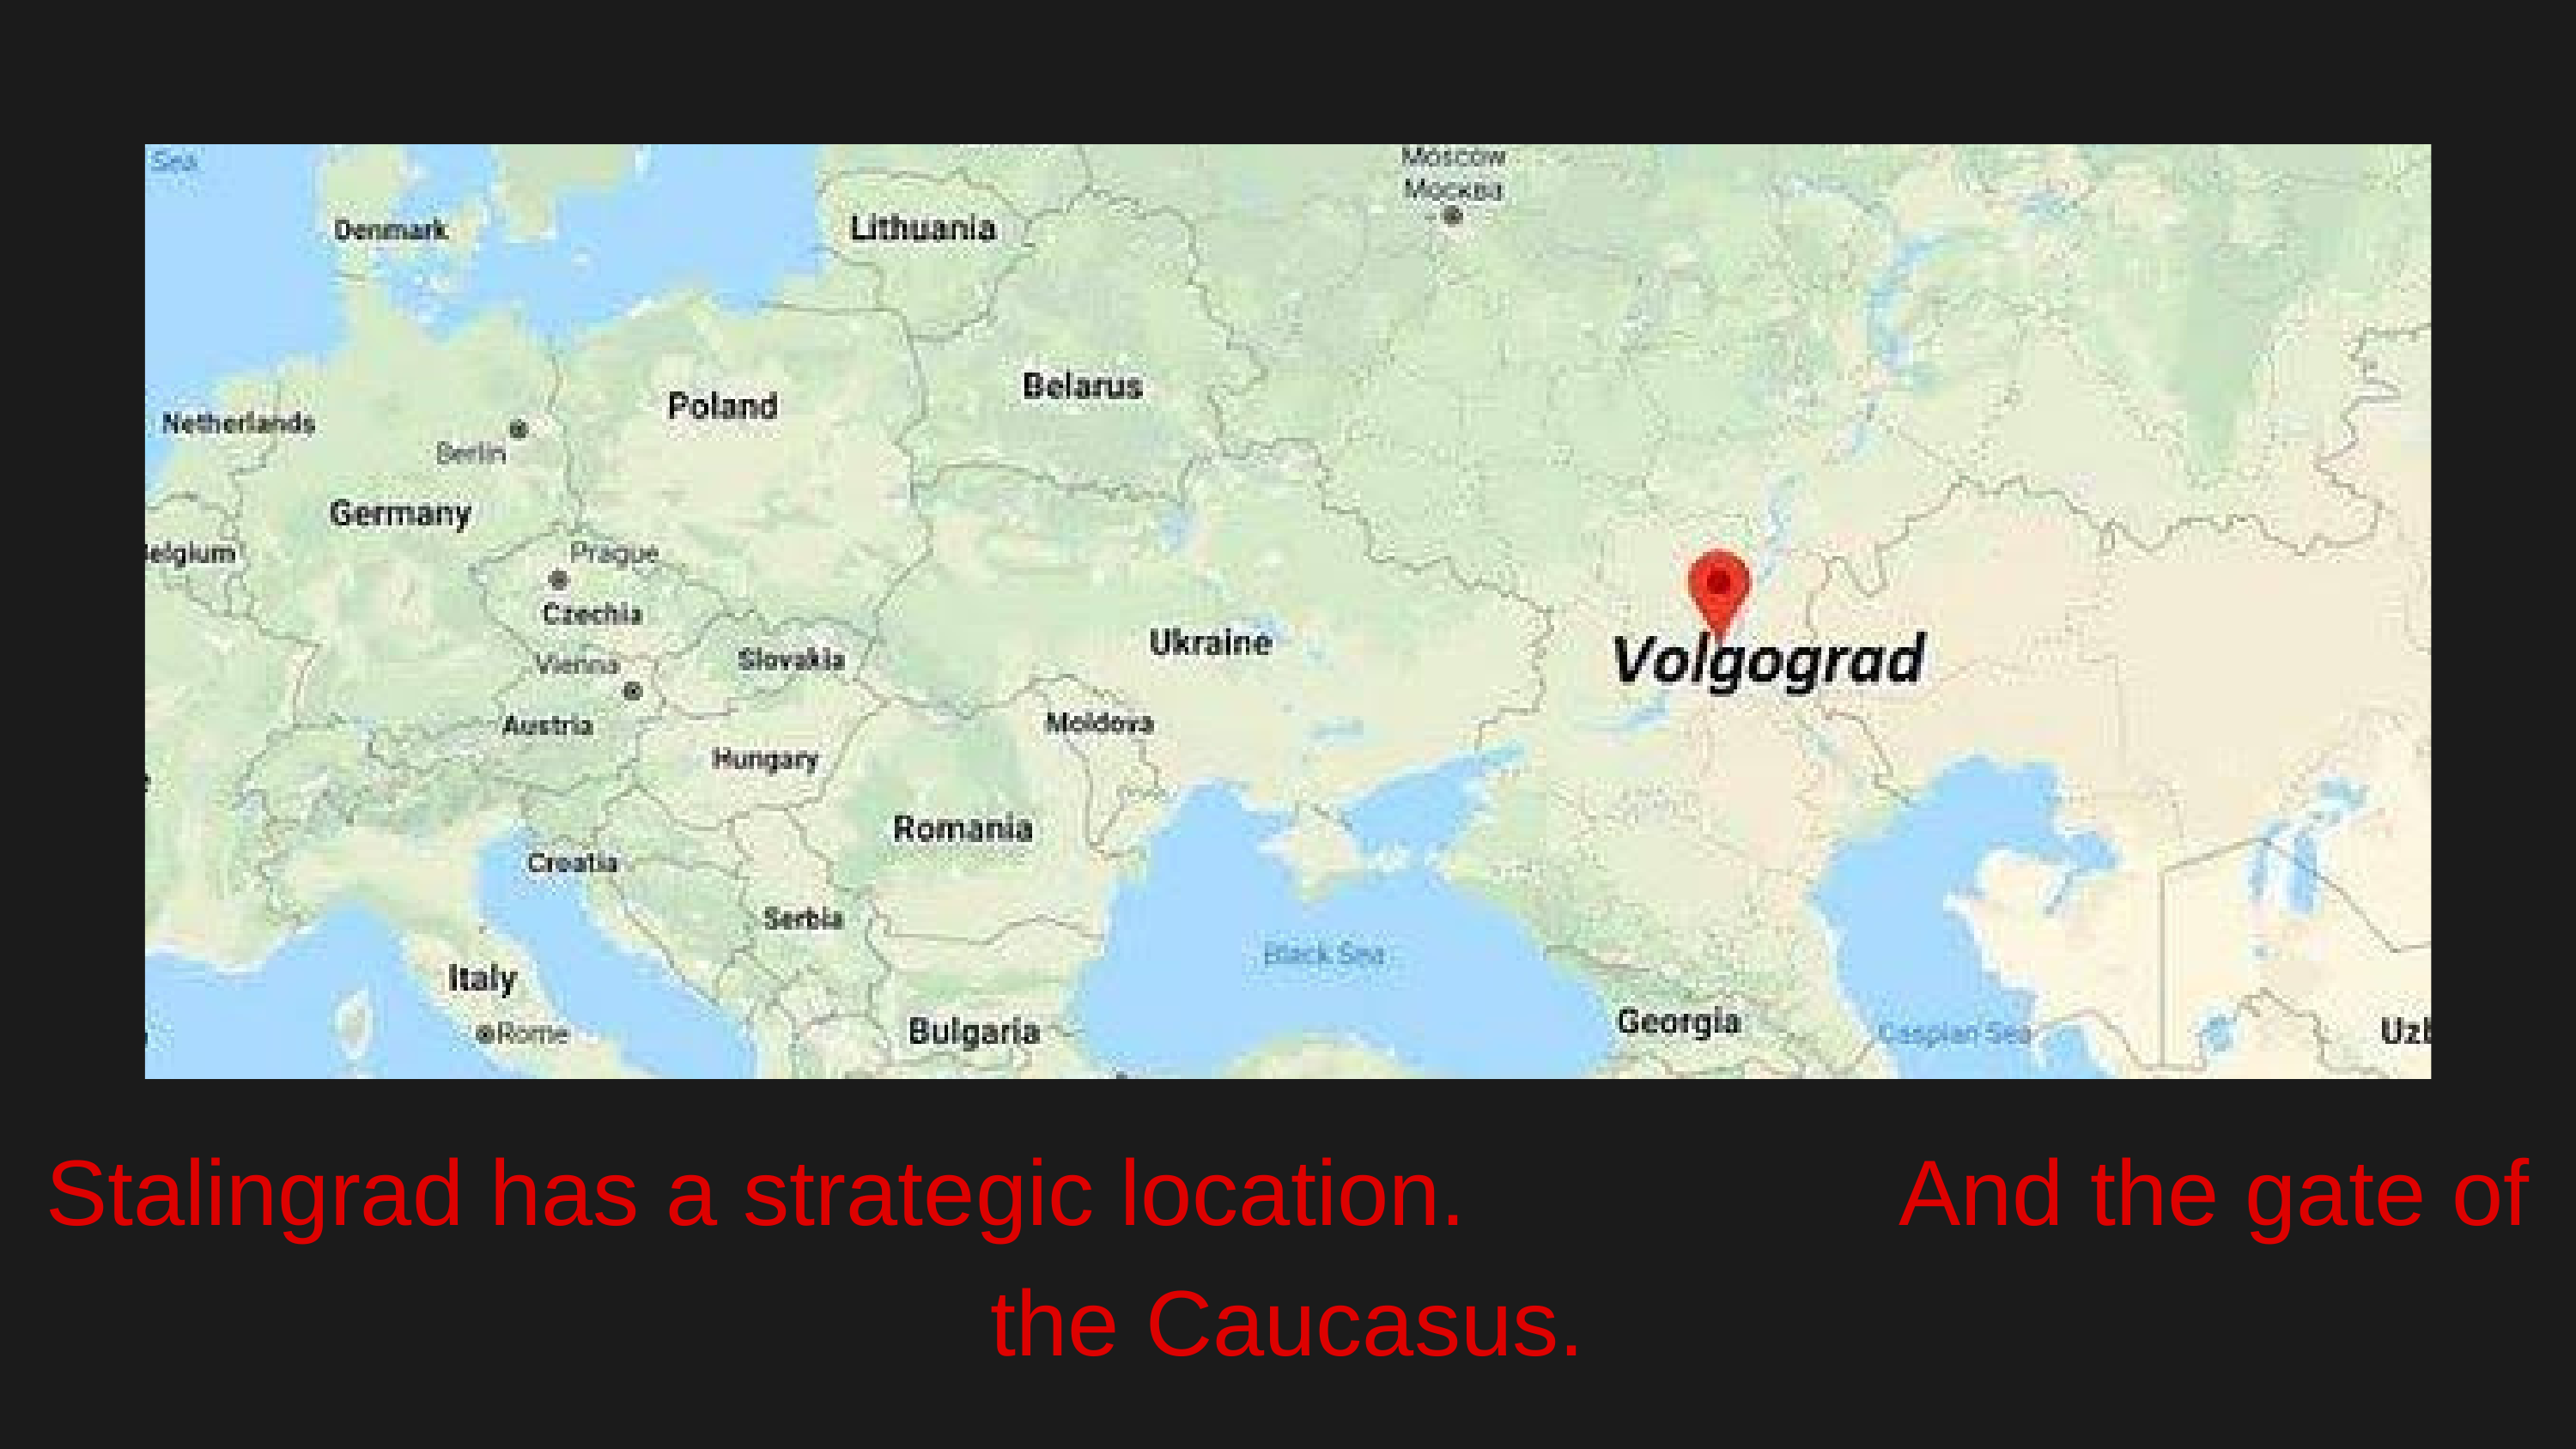

Stalingrad has a strategic location.                 And the gate of the Caucasus.